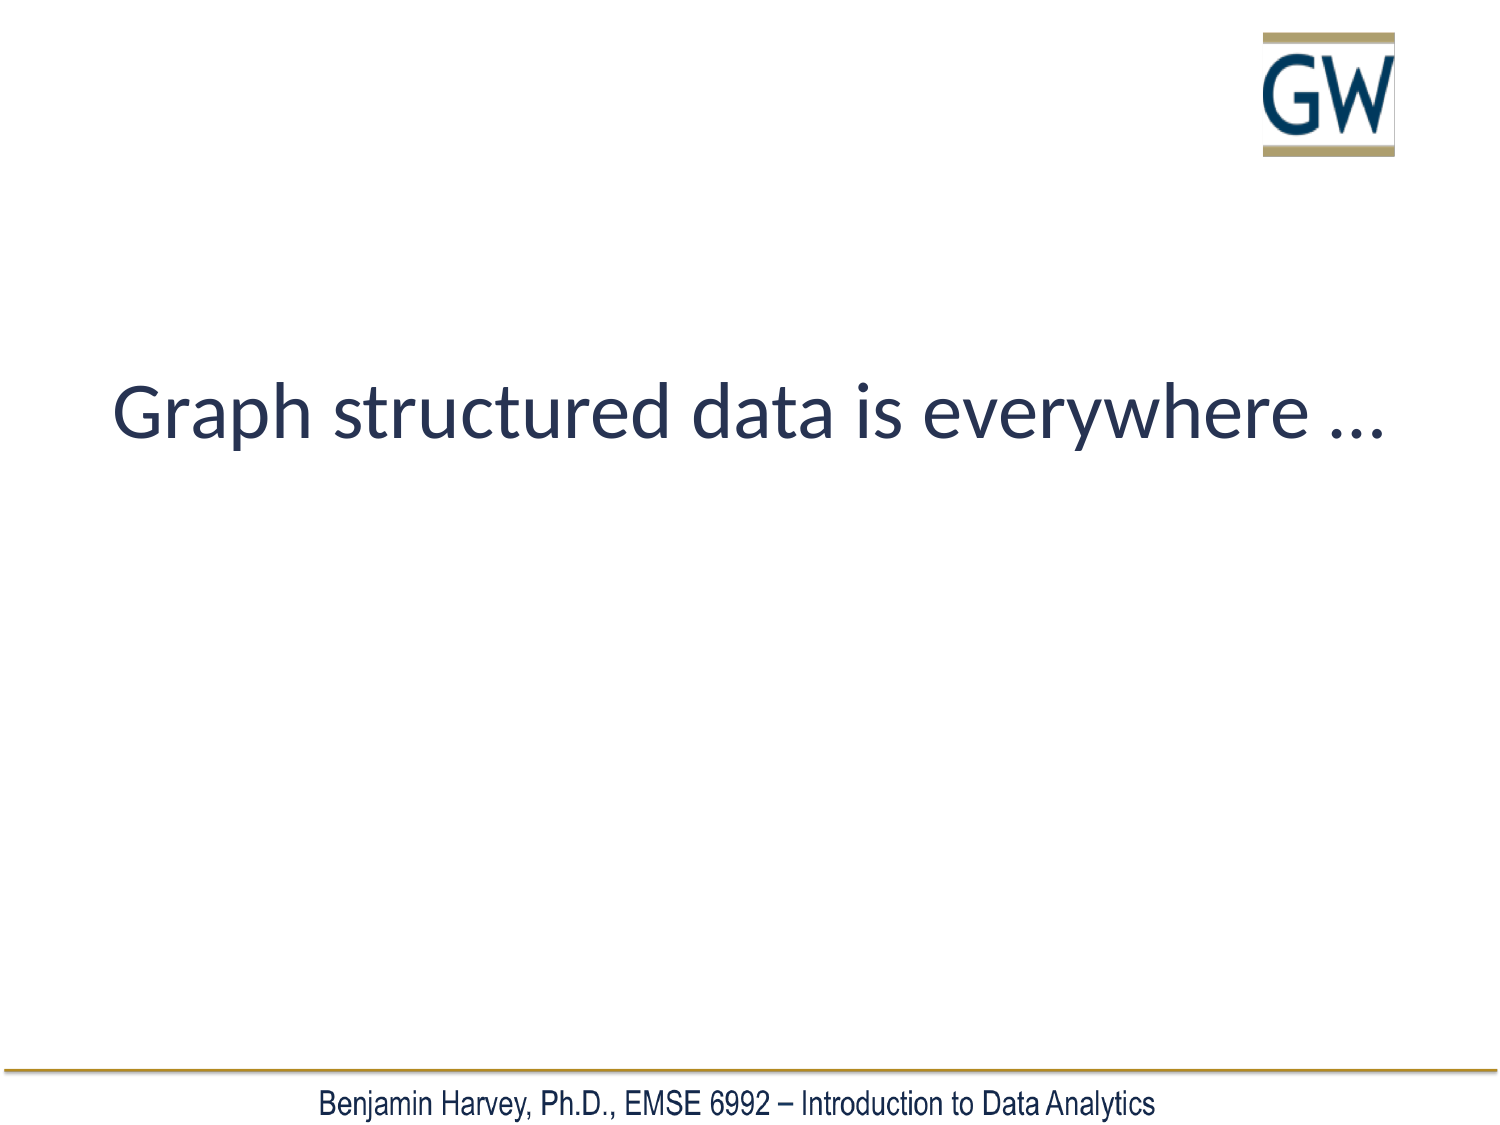

# Graph structured data is everywhere …